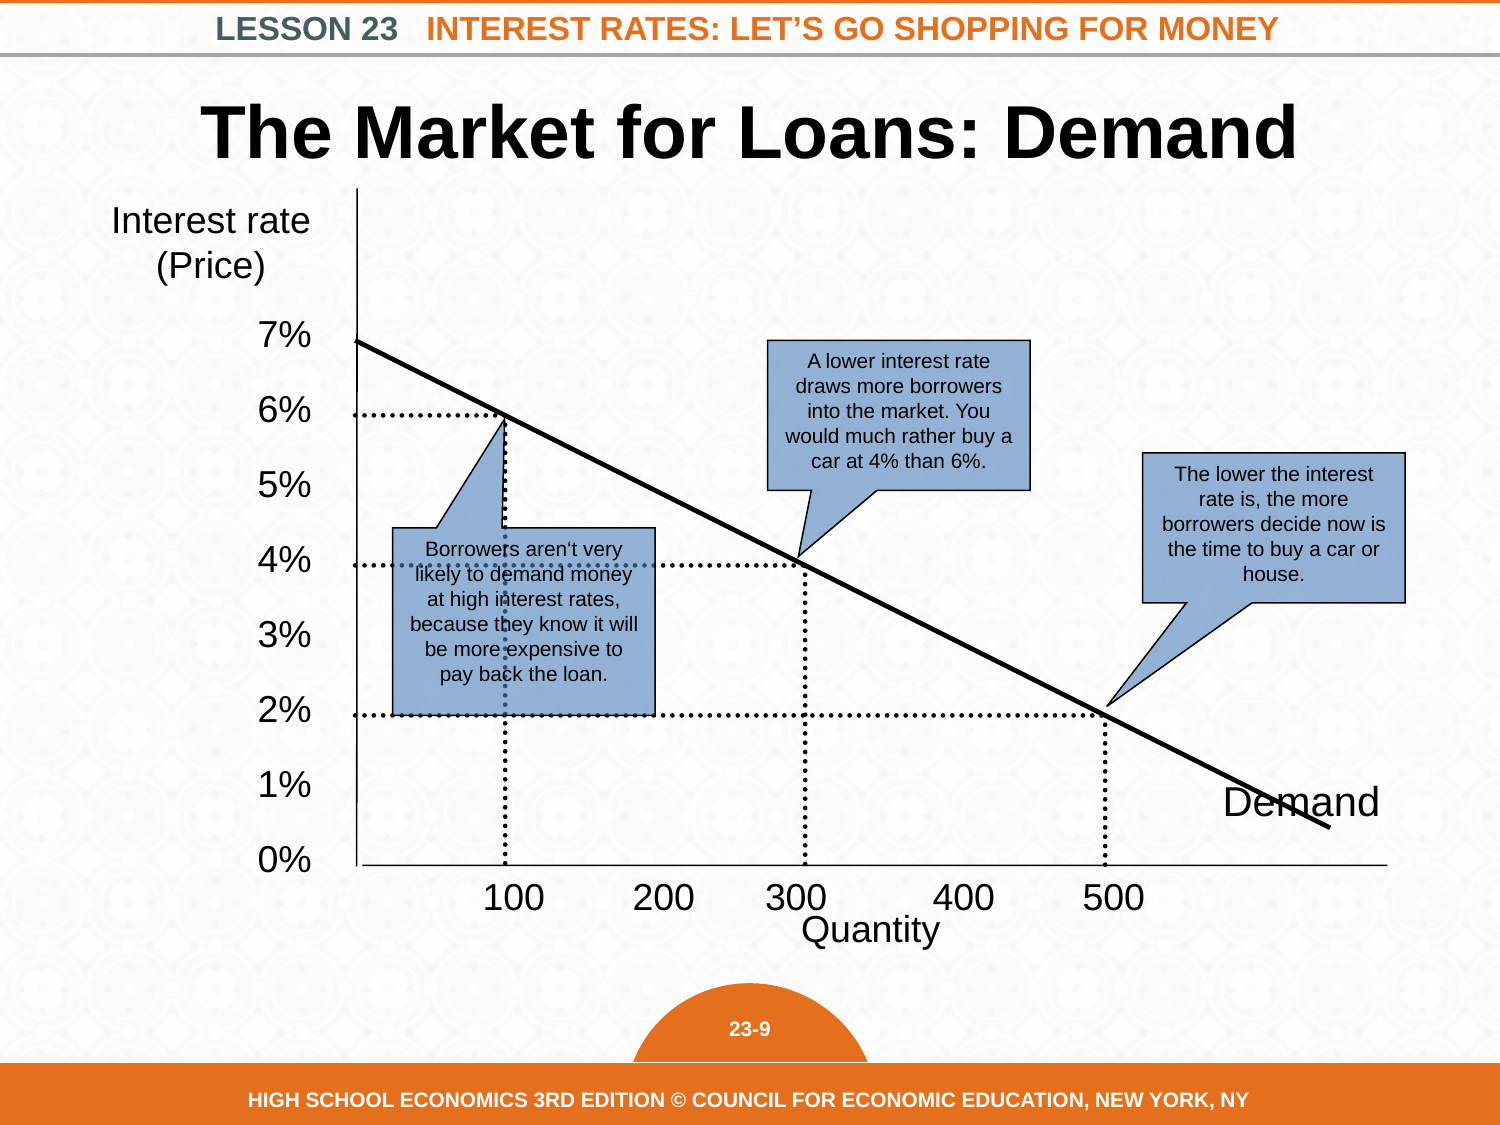

# The Market for Loans: Demand
Interest rate
(Price)

7%

A lower interest rate draws more borrowers into the market. You would much rather buy a car at 4% than 6%.
6%

5%
The lower the interest rate is, the more borrowers decide now is the time to buy a car or house.
4%
Borrowers aren‘t very likely to demand money at high interest rates, because they know it will be more expensive to pay back the loan.

3%
2%

1%
0%

100
200
300
400
500
Quantity
Demand